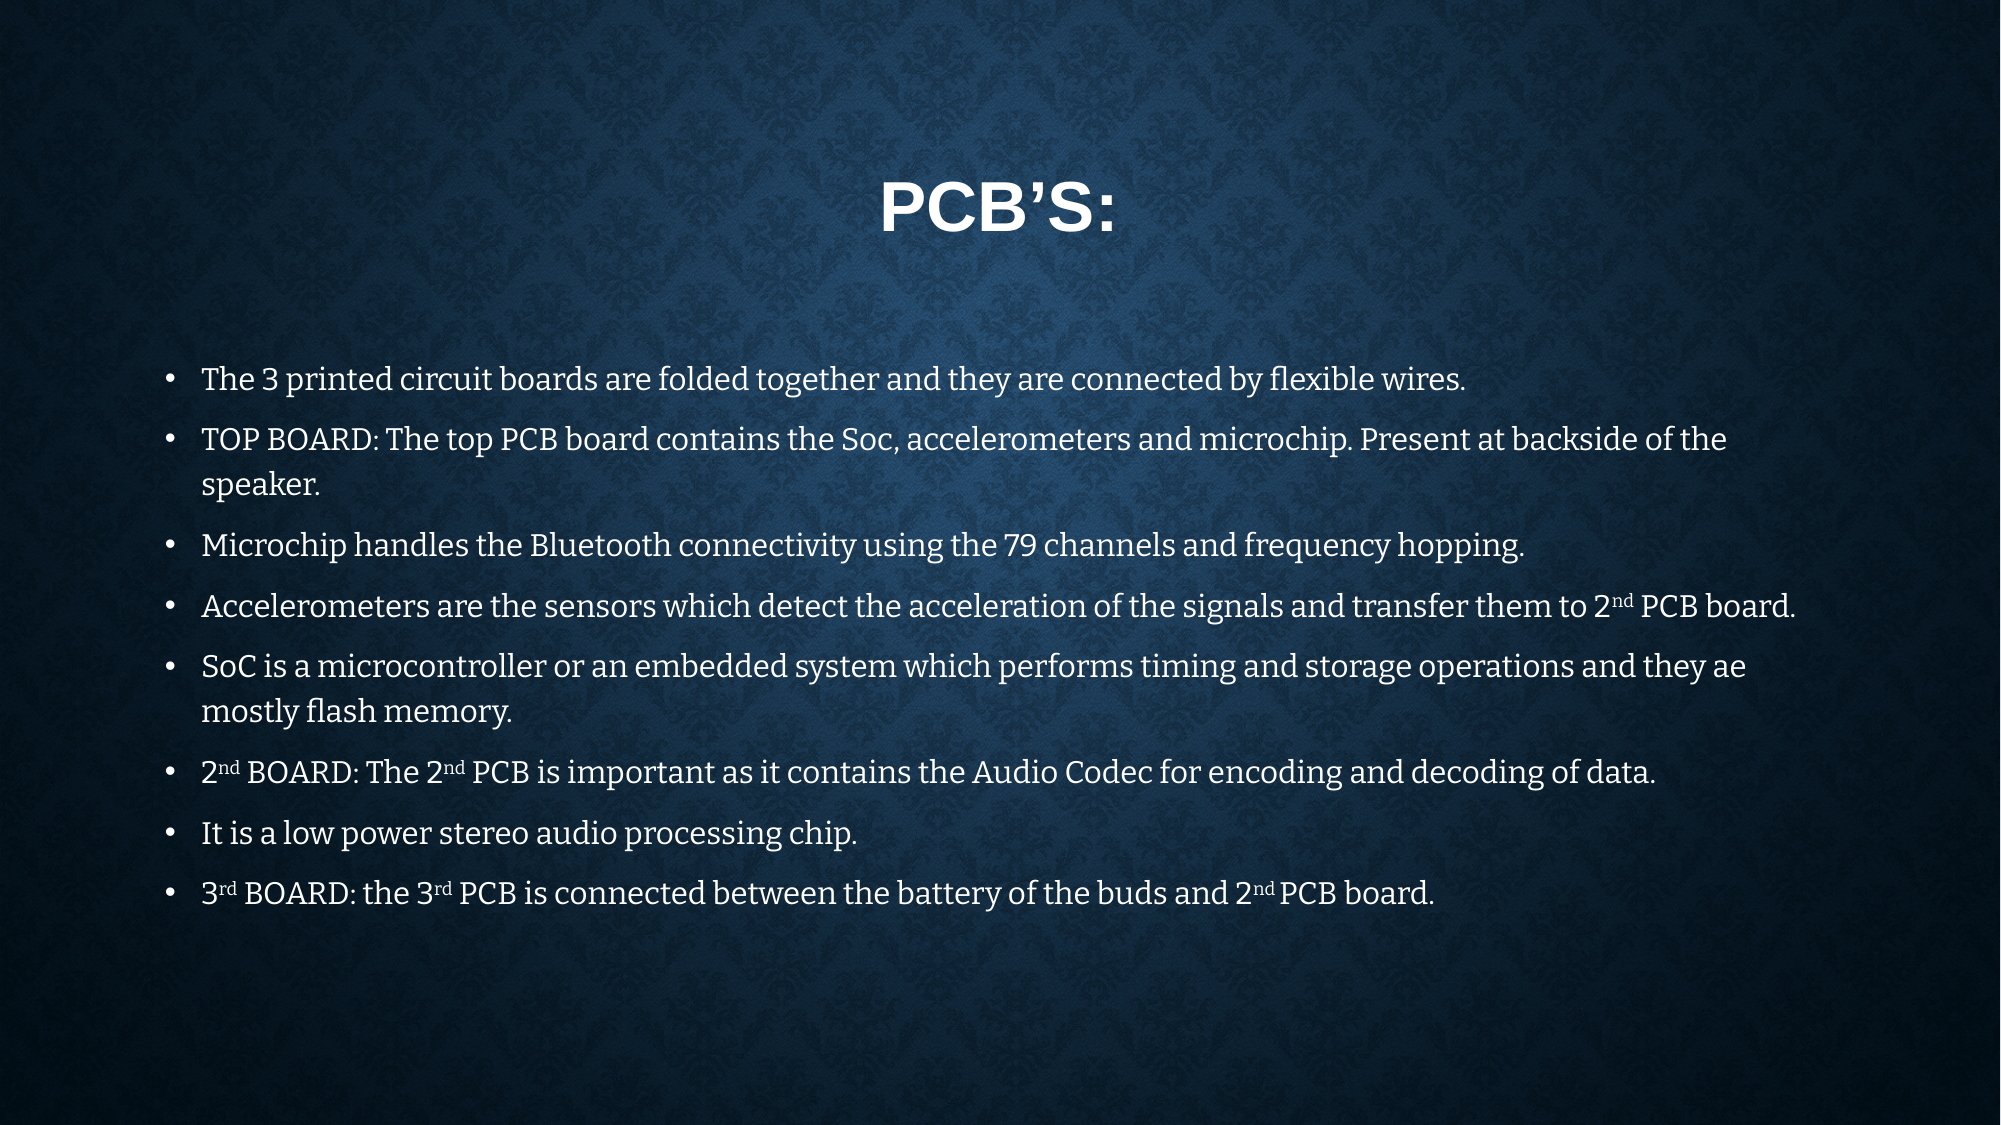

# PCB’s:
The 3 printed circuit boards are folded together and they are connected by flexible wires.
TOP BOARD: The top PCB board contains the Soc, accelerometers and microchip. Present at backside of the speaker.
Microchip handles the Bluetooth connectivity using the 79 channels and frequency hopping.
Accelerometers are the sensors which detect the acceleration of the signals and transfer them to 2nd PCB board.
SoC is a microcontroller or an embedded system which performs timing and storage operations and they ae mostly flash memory.
2nd BOARD: The 2nd PCB is important as it contains the Audio Codec for encoding and decoding of data.
It is a low power stereo audio processing chip.
3rd BOARD: the 3rd PCB is connected between the battery of the buds and 2nd PCB board.